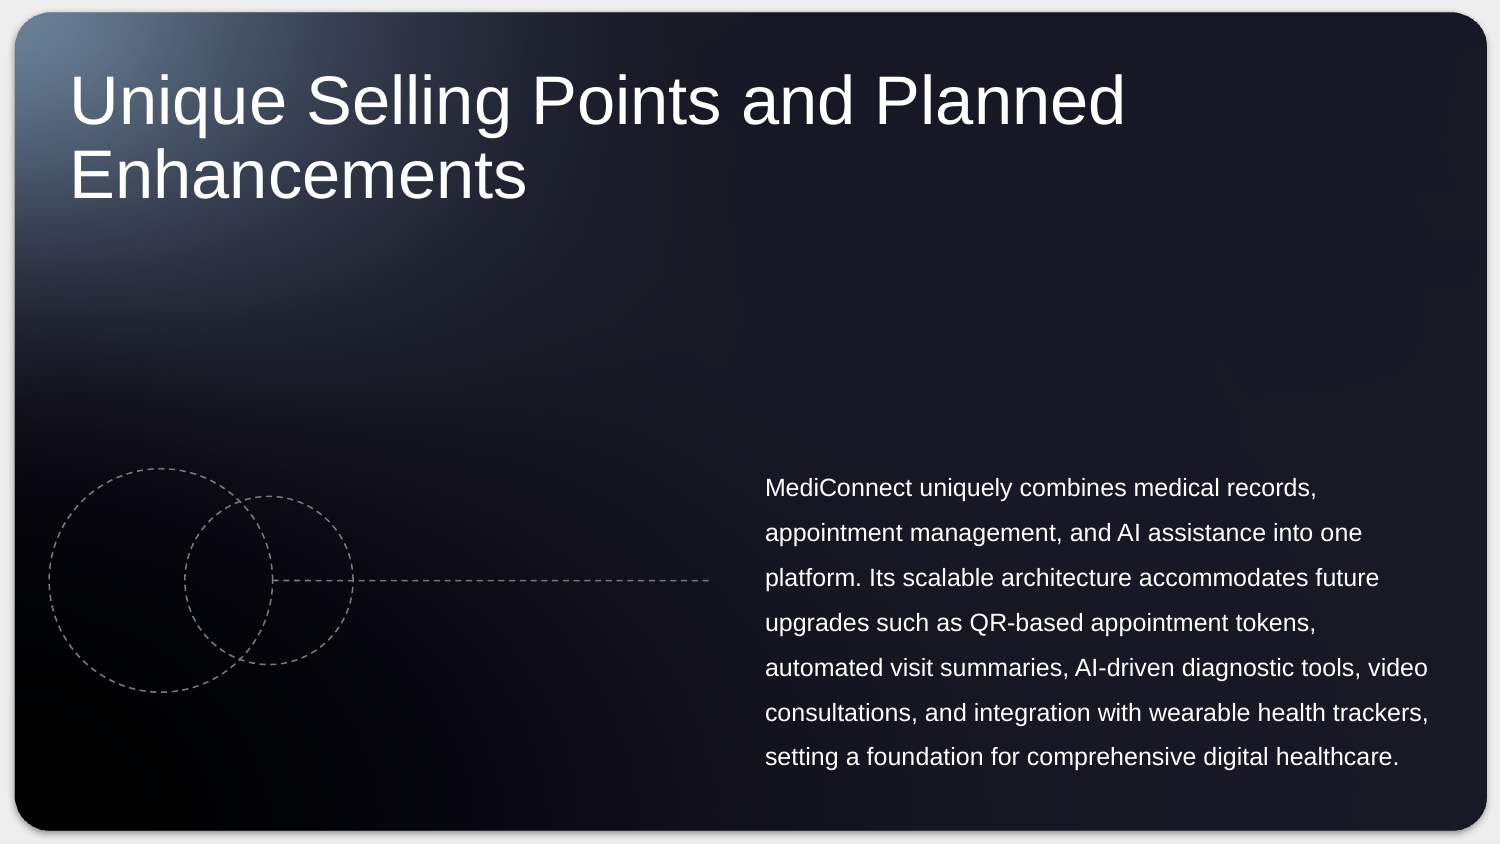

# Unique Selling Points and Planned Enhancements
MediConnect uniquely combines medical records, appointment management, and AI assistance into one platform. Its scalable architecture accommodates future upgrades such as QR-based appointment tokens, automated visit summaries, AI-driven diagnostic tools, video consultations, and integration with wearable health trackers, setting a foundation for comprehensive digital healthcare.